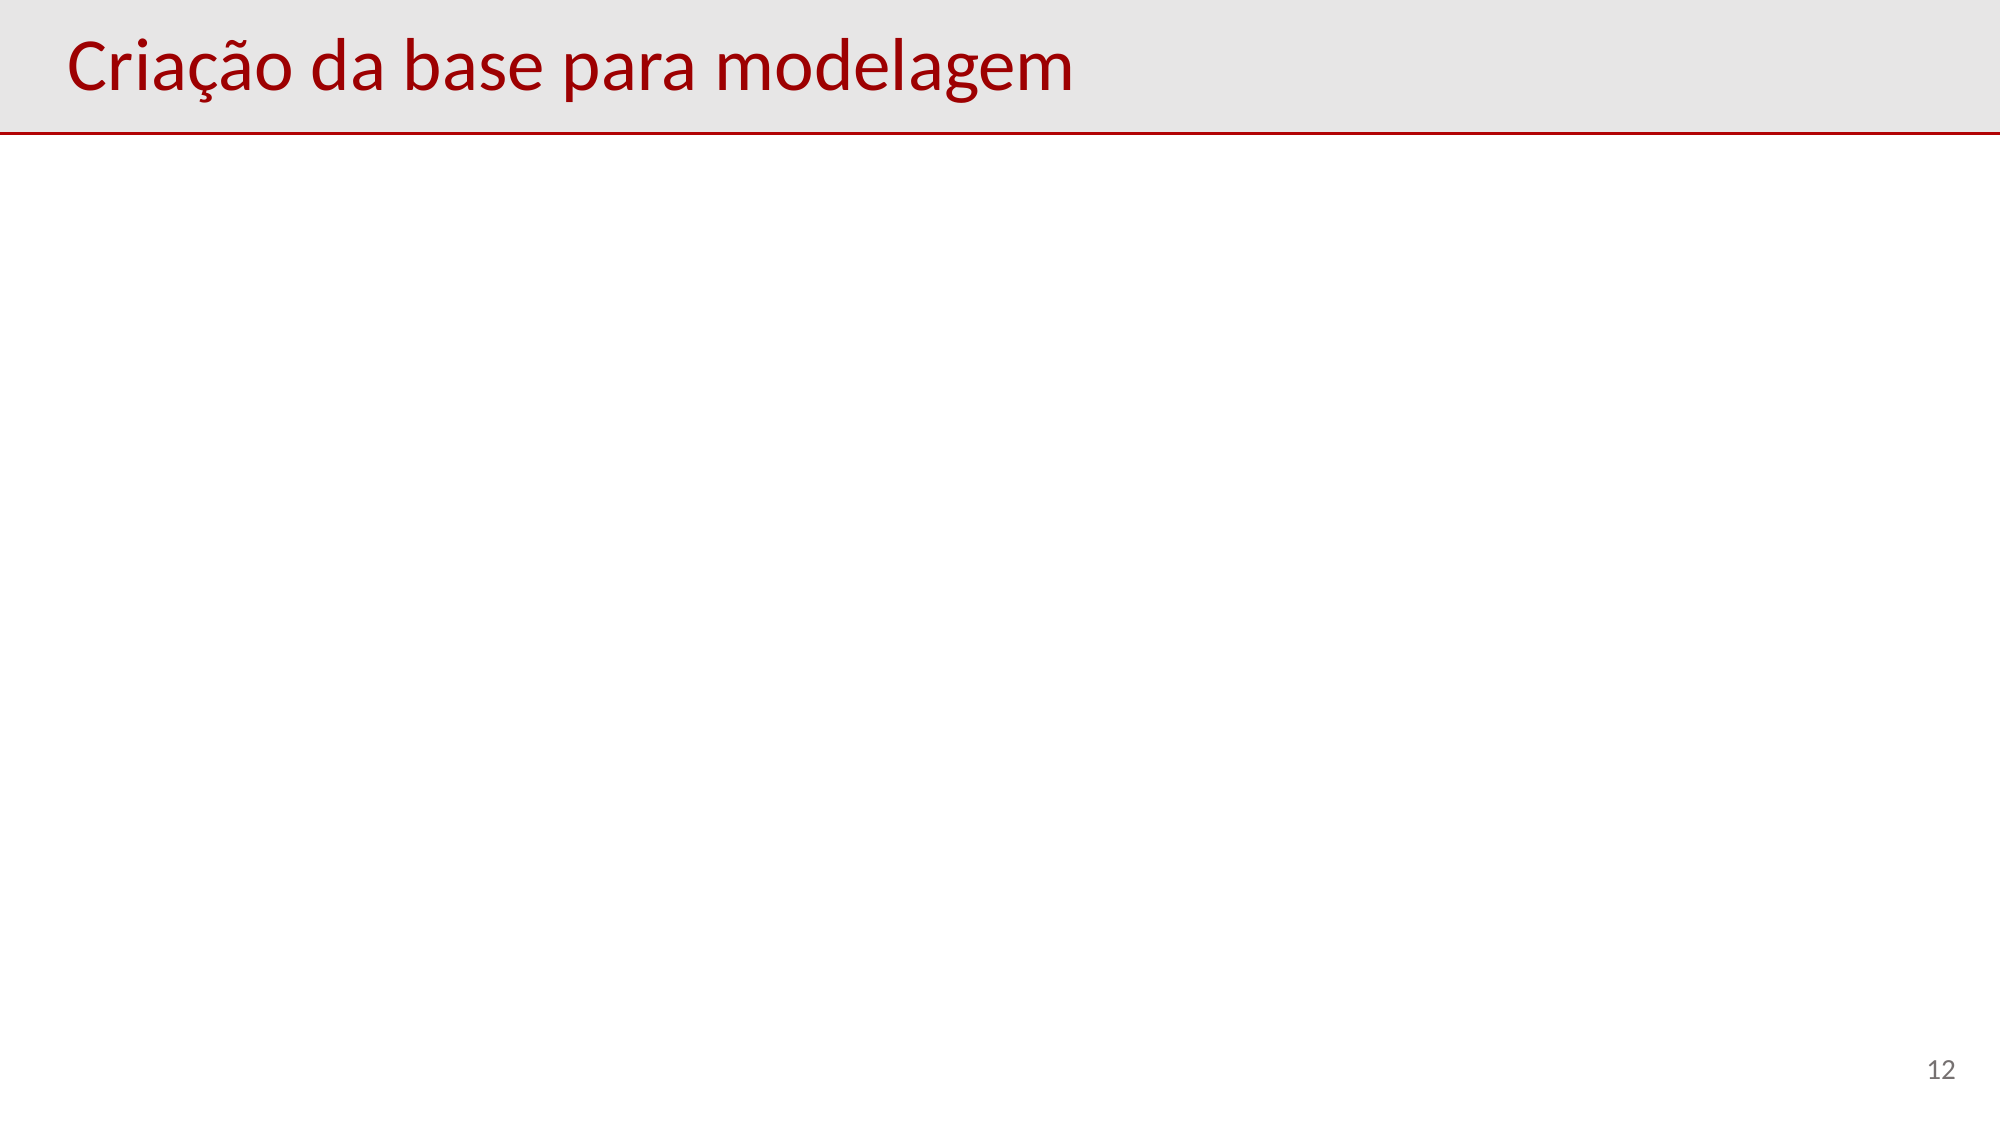

# Criação da base para modelagem

12